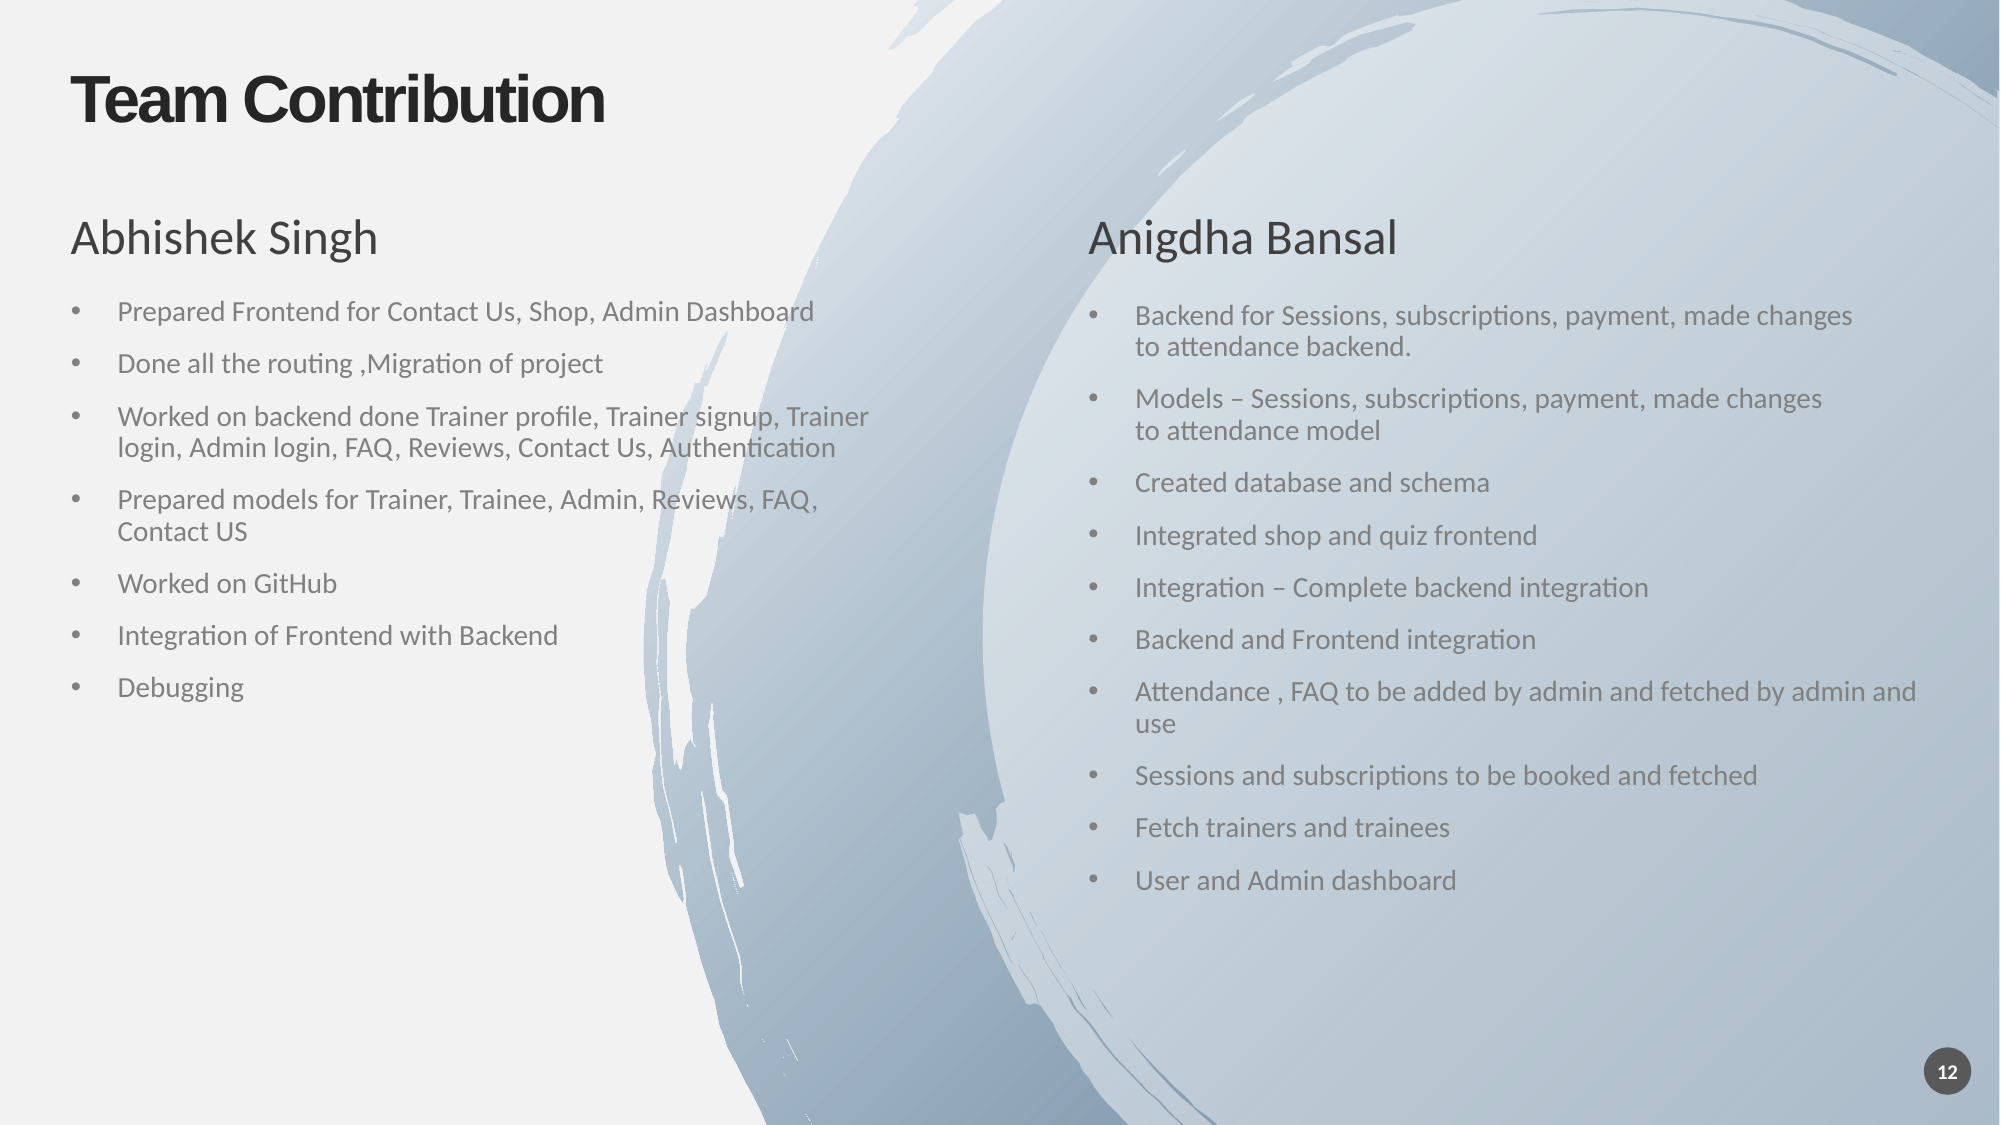

# Team Contribution
Anigdha Bansal
Abhishek Singh
Prepared Frontend for Contact Us, Shop, Admin Dashboard
Done all the routing ,Migration of project
Worked on backend done Trainer profile, Trainer signup, Trainer login, Admin login, FAQ, Reviews, Contact Us, Authentication
Prepared models for Trainer, Trainee, Admin, Reviews, FAQ, Contact US
Worked on GitHub
Integration of Frontend with Backend
Debugging
Backend for Sessions, subscriptions, payment, made changes to attendance backend.
Models – Sessions, subscriptions, payment, made changes to attendance model
Created database and schema
Integrated shop and quiz frontend
Integration – Complete backend integration
Backend and Frontend integration
Attendance , FAQ to be added by admin and fetched by admin and use
Sessions and subscriptions to be booked and fetched
Fetch trainers and trainees
User and Admin dashboard

12